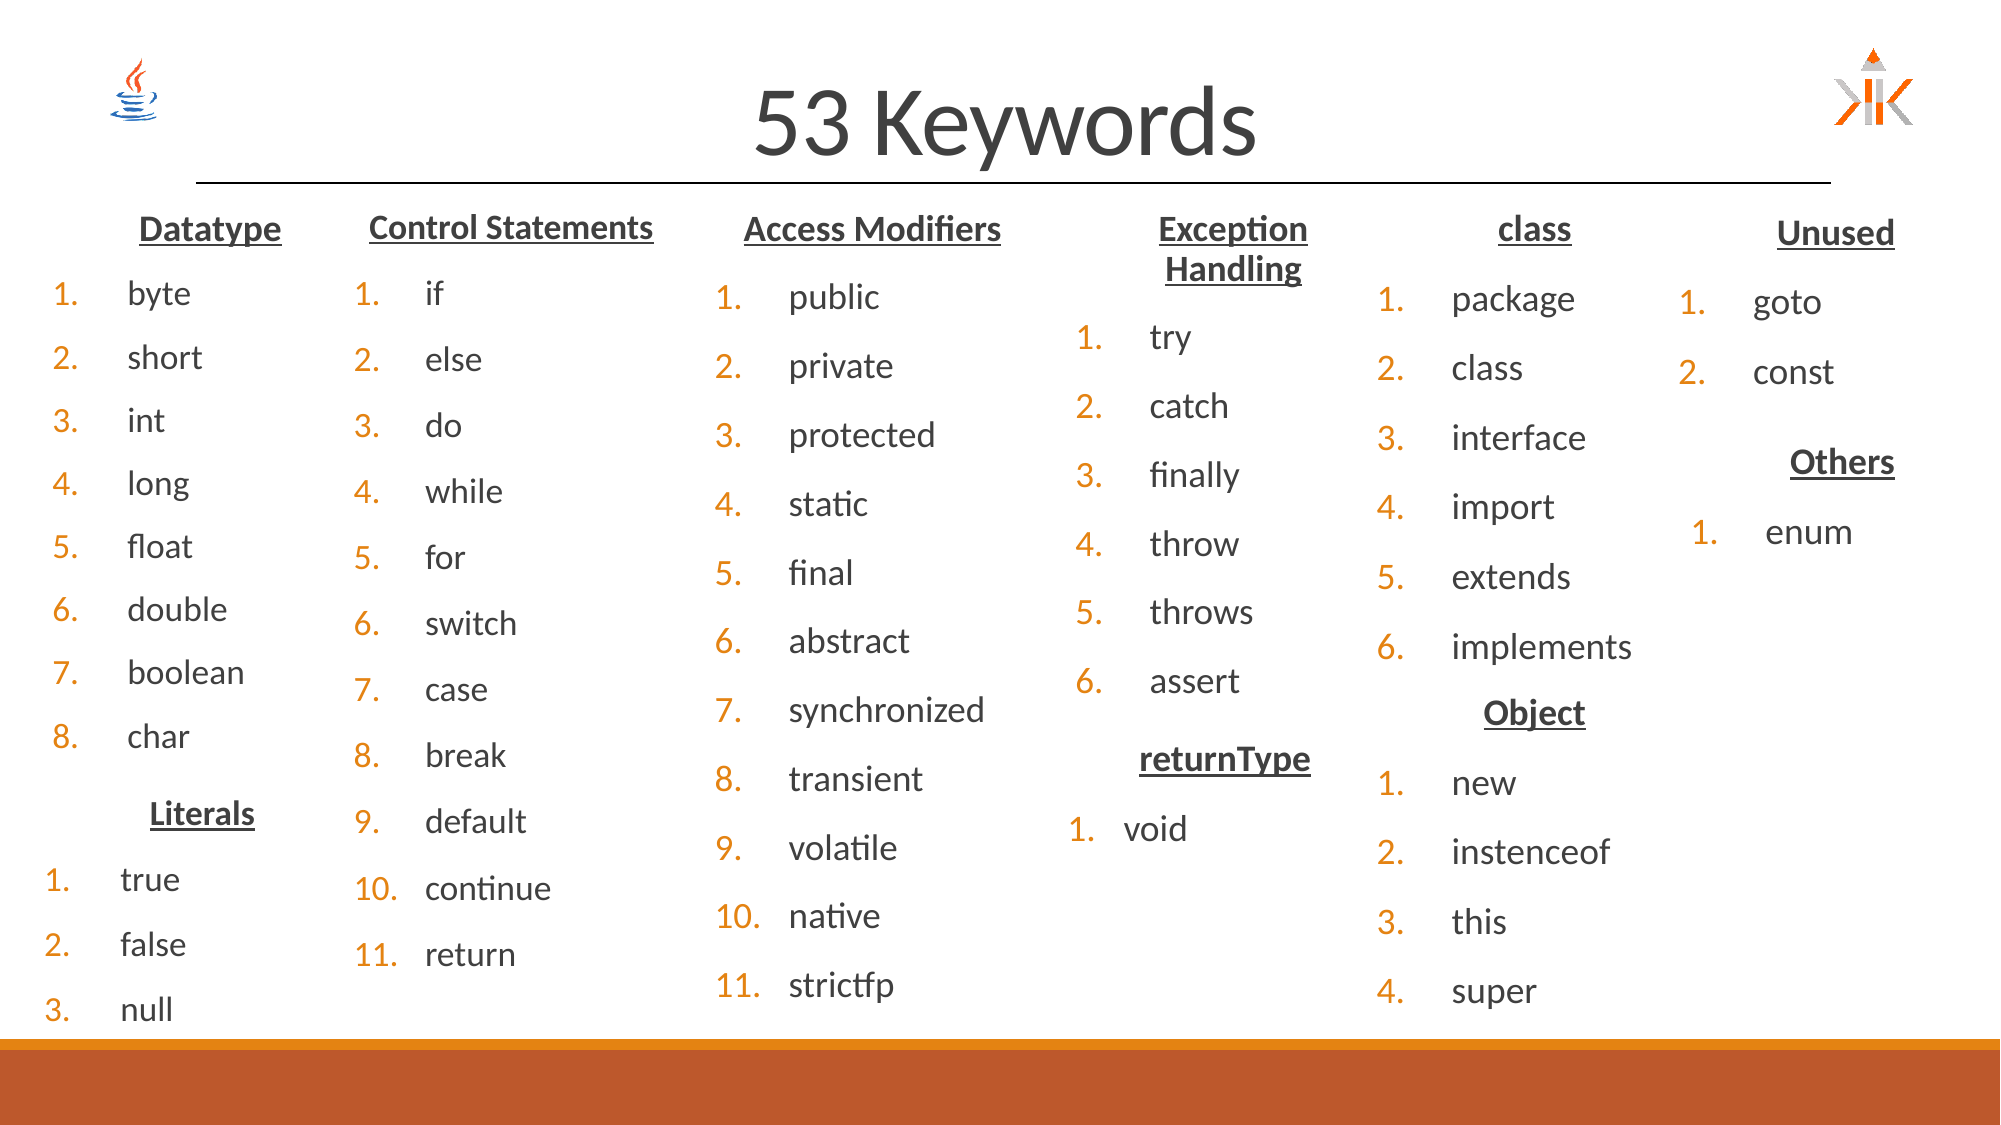

# 53 Keywords
Control Statements
if
else
do
while
for
switch
case
break
default
continue
return
Access Modifiers
public
private
protected
static
final
abstract
synchronized
transient
volatile
native
strictfp
class
package
class
interface
import
extends
implements
Datatype
byte
short
int
long
float
double
boolean
char
Exception Handling
try
catch
finally
throw
throws
assert
Unused
goto
const
Others
enum
Object
new
instenceof
this
super
returnType
void
Literals
true
false
null